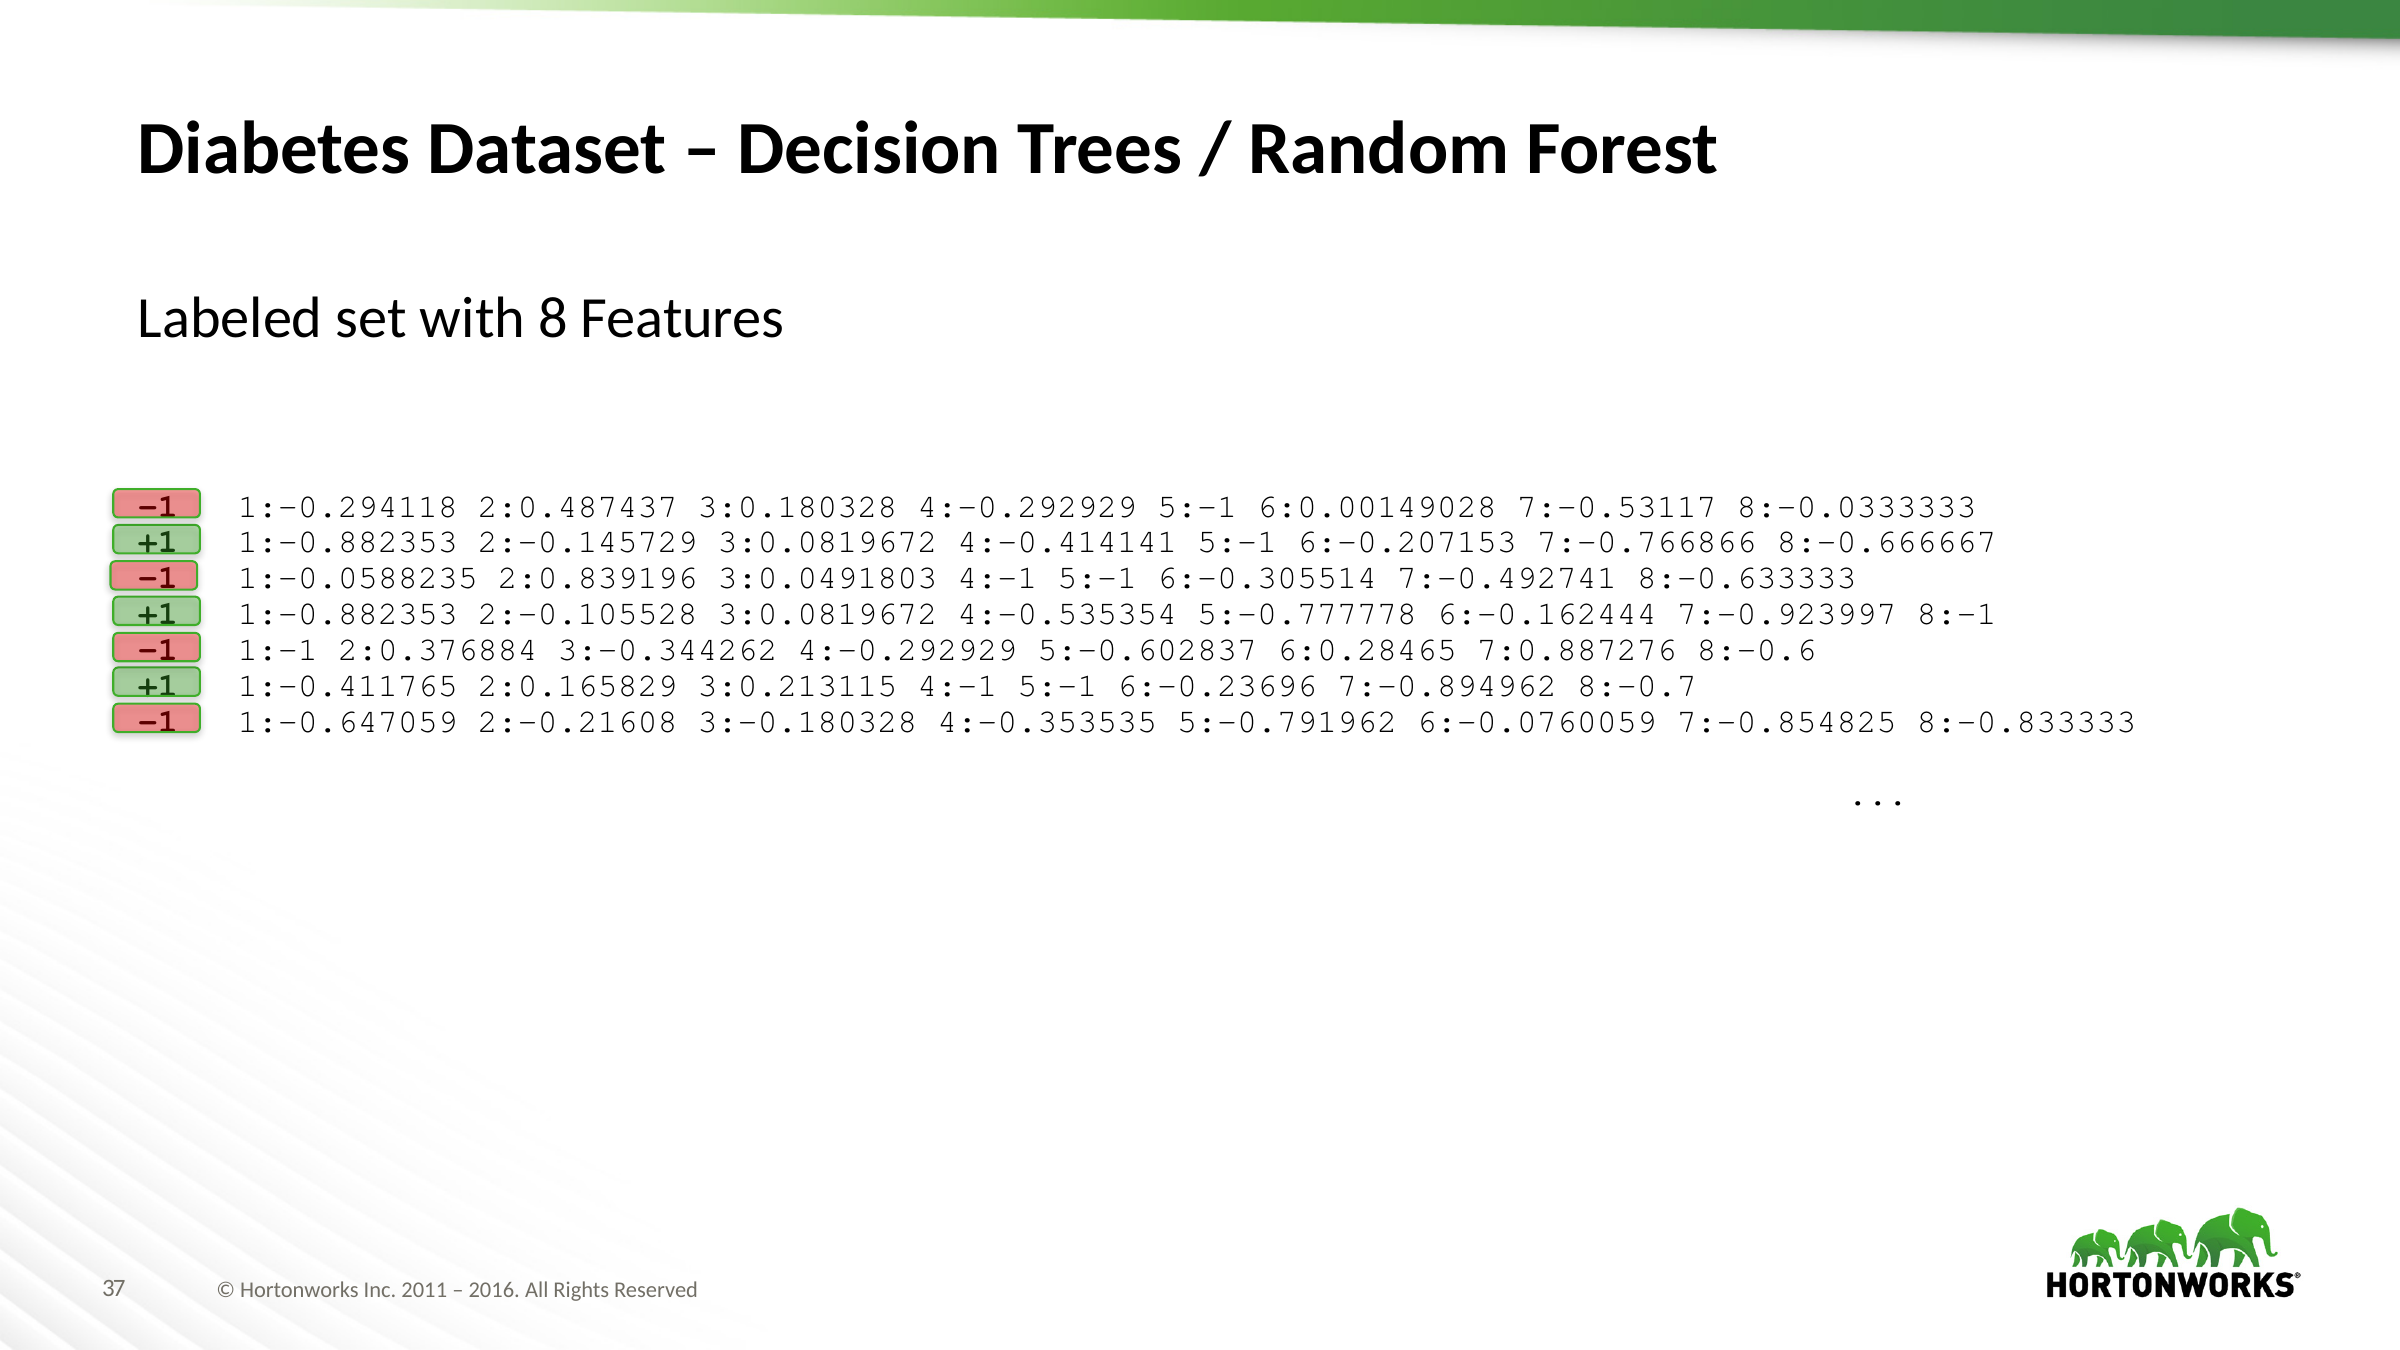

# Diabetes Dataset – Decision Trees / Random Forest
Labeled set with 8 Features

-1   1:-0.294118 2:0.487437 3:0.180328 4:-0.292929 5:-1 6:0.00149028 7:-0.53117 8:-0.0333333
+1   1:-0.882353 2:-0.145729 3:0.0819672 4:-0.414141 5:-1 6:-0.207153 7:-0.766866 8:-0.666667
-1   1:-0.0588235 2:0.839196 3:0.0491803 4:-1 5:-1 6:-0.305514 7:-0.492741 8:-0.633333
+1   1:-0.882353 2:-0.105528 3:0.0819672 4:-0.535354 5:-0.777778 6:-0.162444 7:-0.923997 8:-1
-1   1:-1 2:0.376884 3:-0.344262 4:-0.292929 5:-0.602837 6:0.28465 7:0.887276 8:-0.6
+1   1:-0.411765 2:0.165829 3:0.213115 4:-1 5:-1 6:-0.23696 7:-0.894962 8:-0.7
-1   1:-0.647059 2:-0.21608 3:-0.180328 4:-0.353535 5:-0.791962 6:-0.0760059 7:-0.854825 8:-0.833333
											   ...